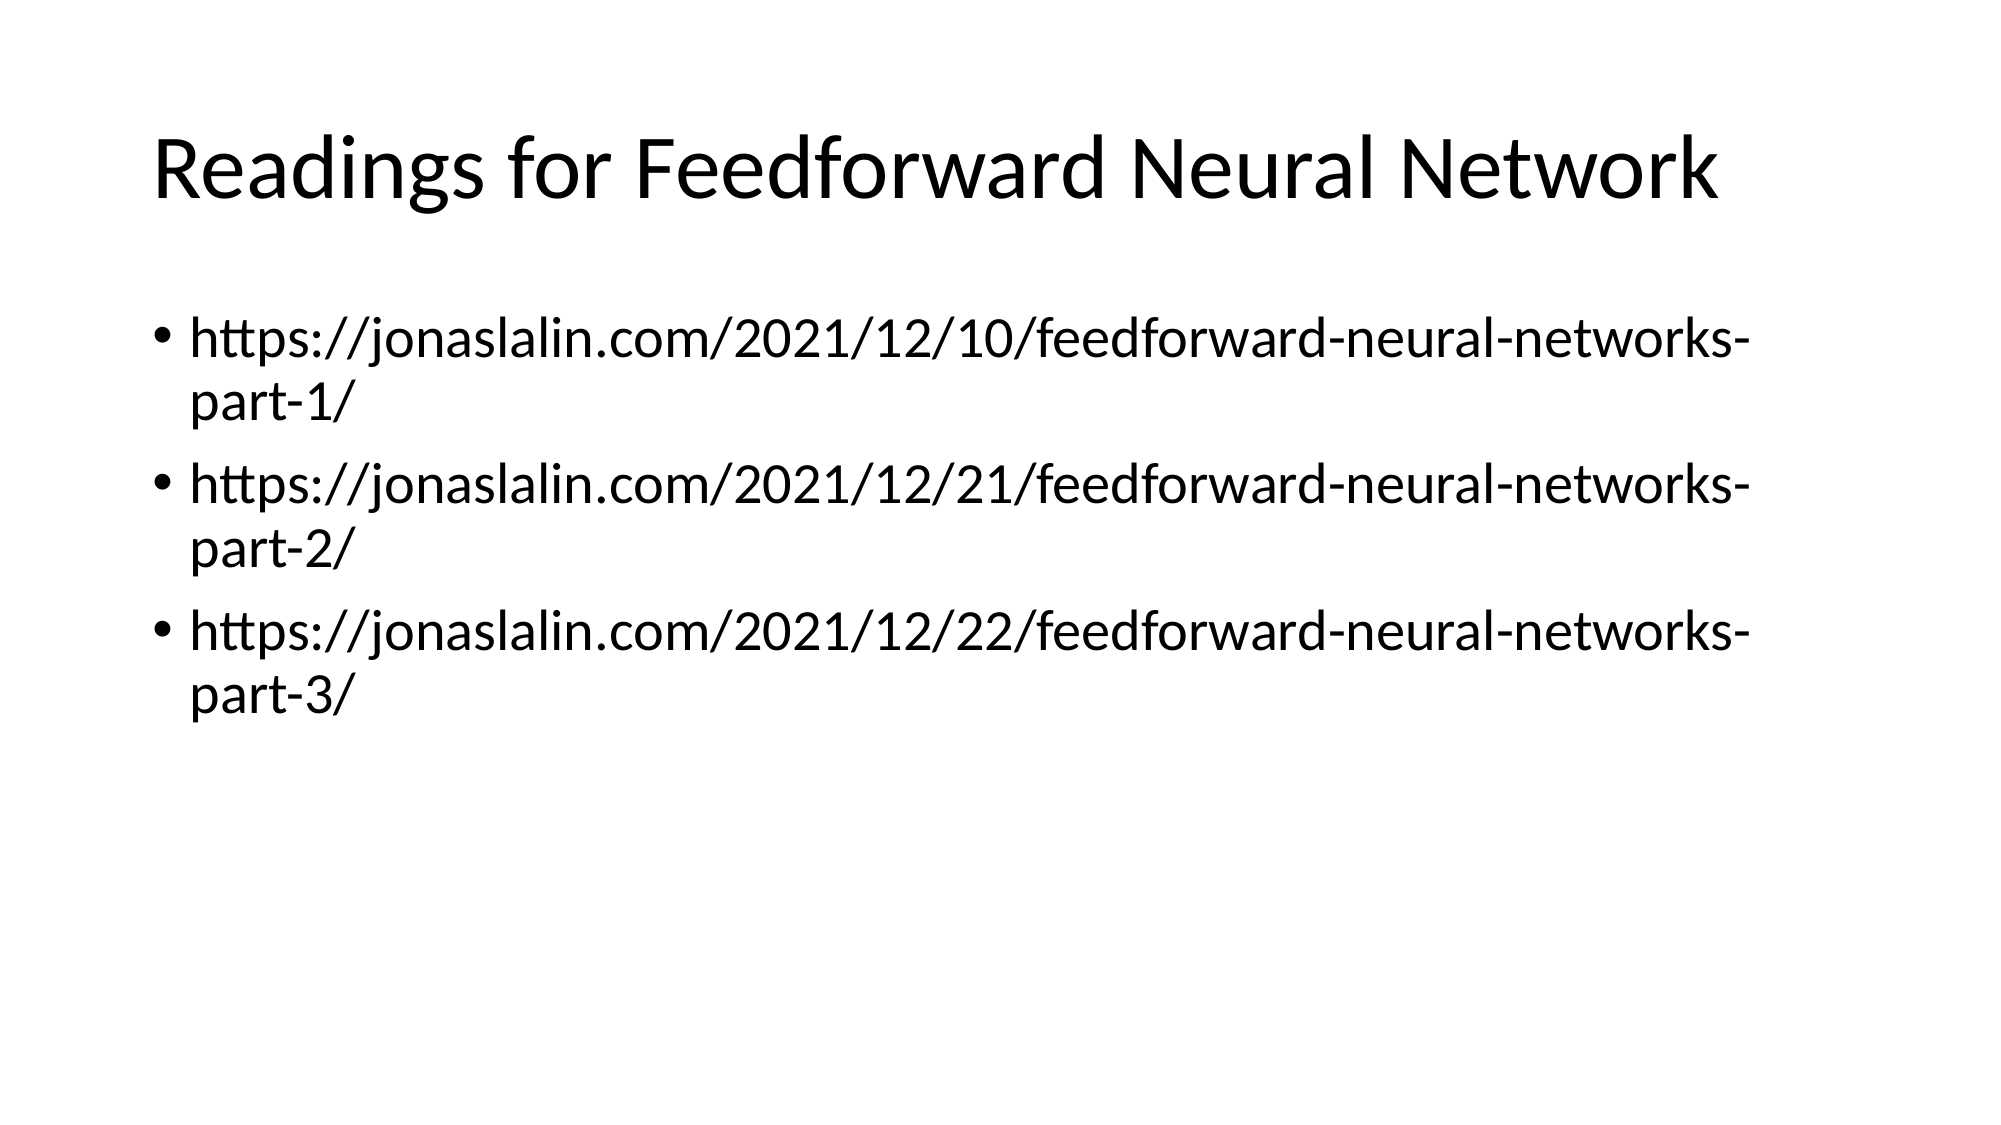

# Readings for Feedforward Neural Network
https://jonaslalin.com/2021/12/10/feedforward-neural-networks-part-1/
https://jonaslalin.com/2021/12/21/feedforward-neural-networks-part-2/
https://jonaslalin.com/2021/12/22/feedforward-neural-networks-part-3/